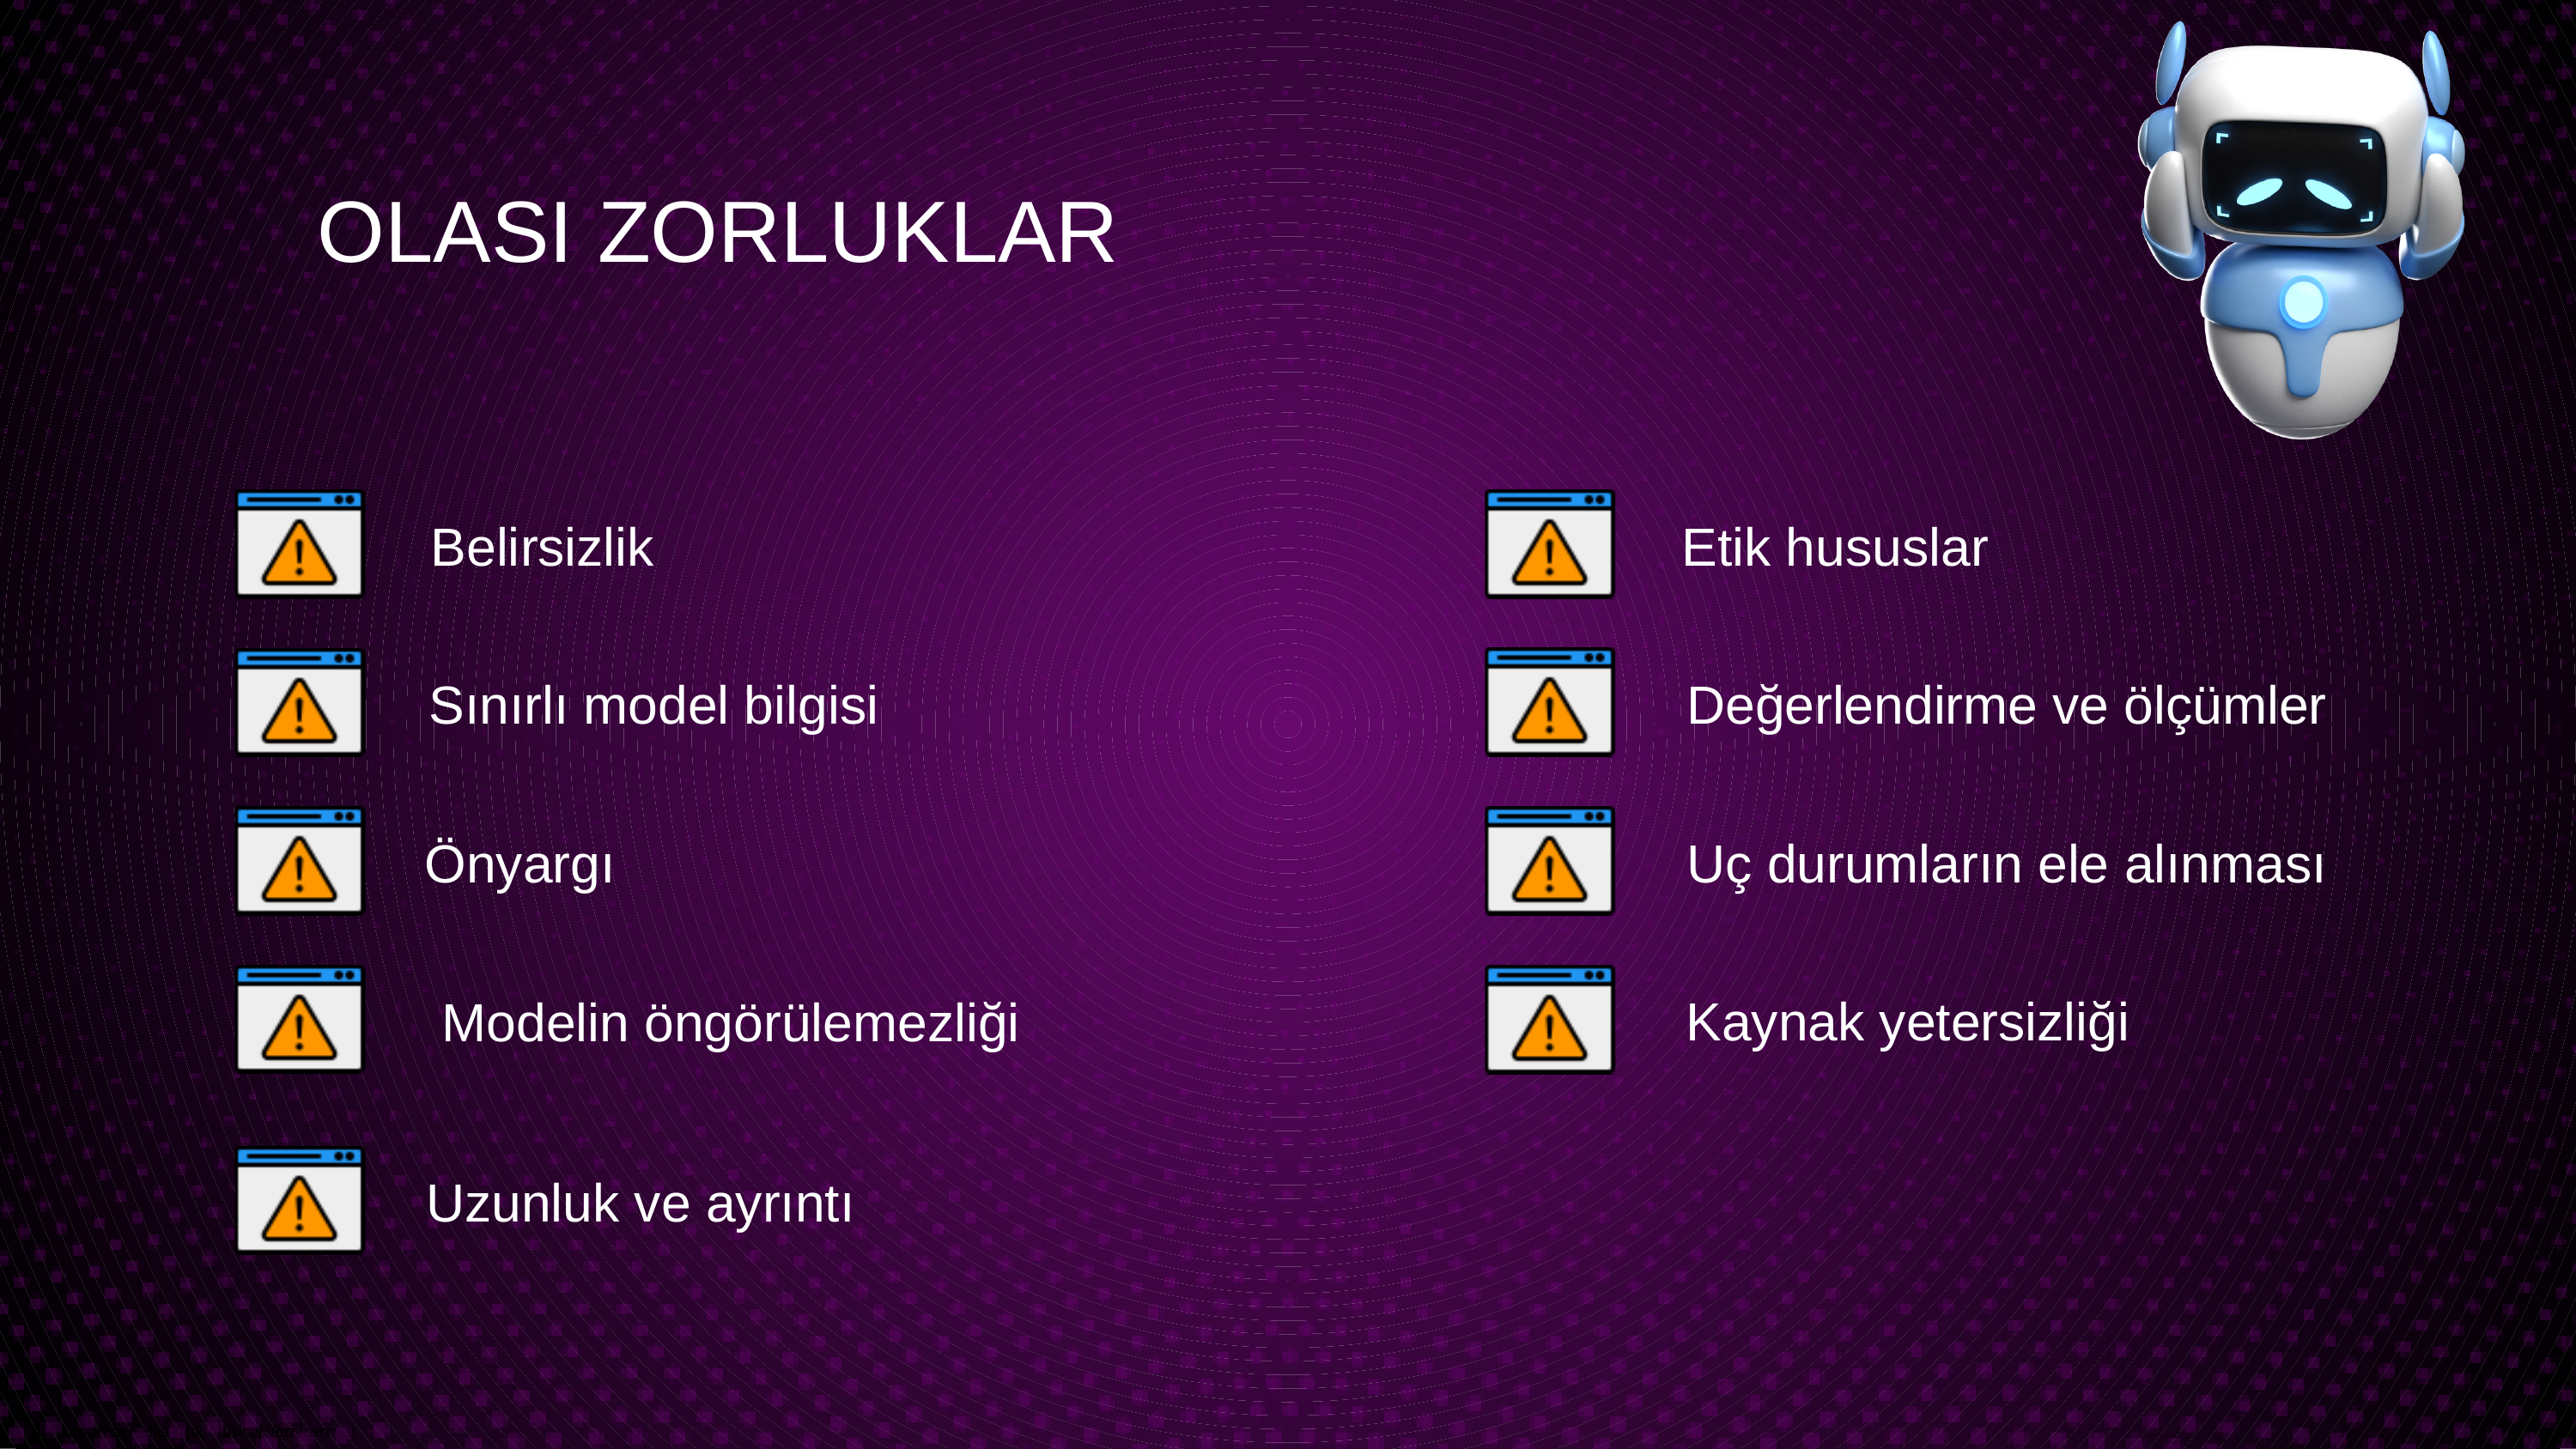

OLASI ZORLUKLAR

Belirsizlik
Etik hususlar

Değerlendirme ve ölçümler
Sınırlı model bilgisi

Uç durumların ele alınması
Önyargı

Kaynak yetersizliği
Modelin öngörülemezliği

Uzunluk ve ayrıntı